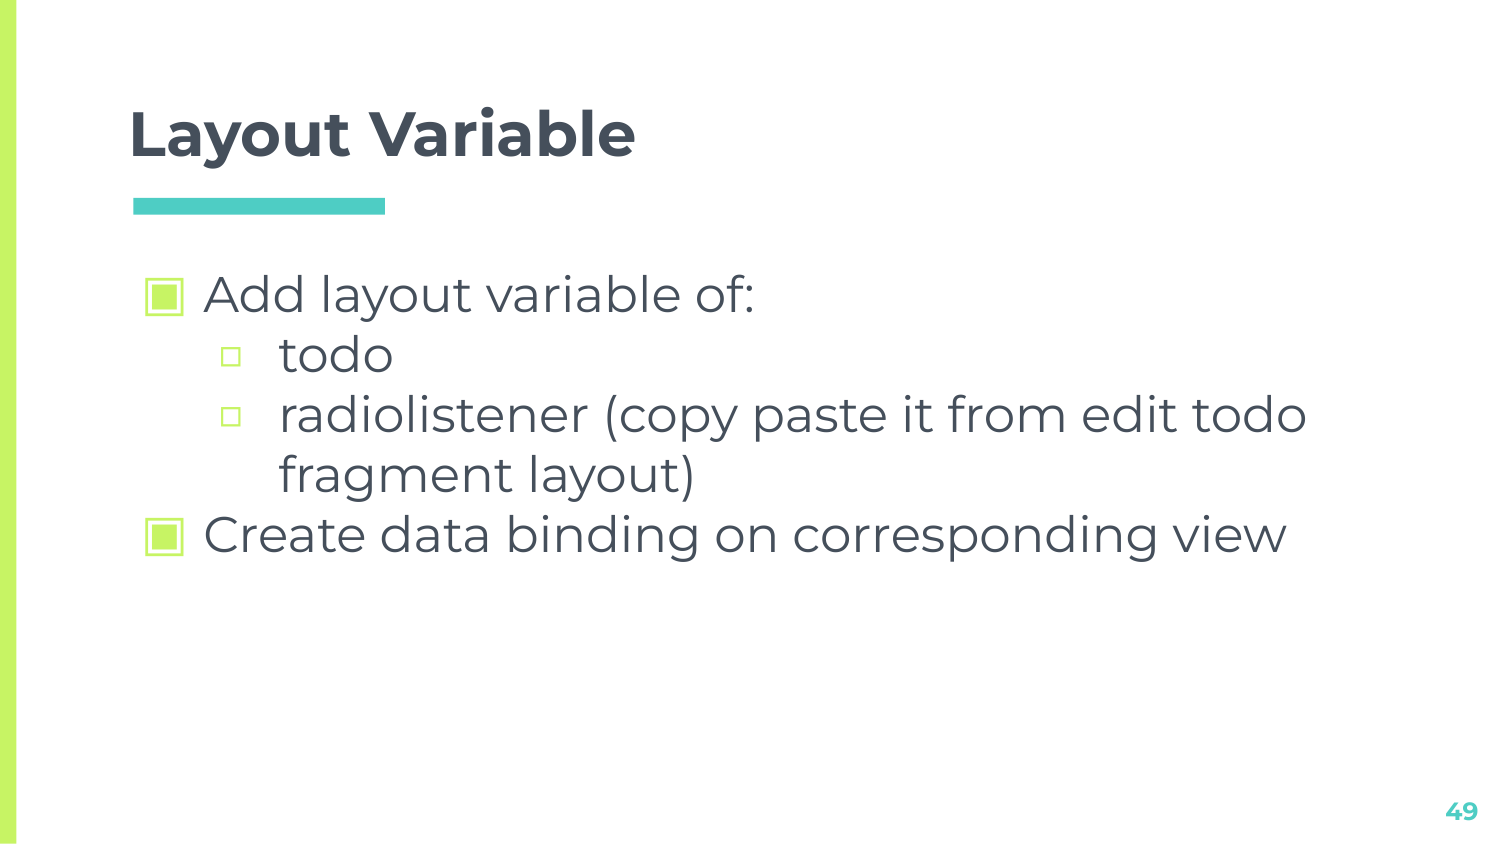

# Layout Variable
Add layout variable of:
todo
radiolistener (copy paste it from edit todo fragment layout)
Create data binding on corresponding view
49